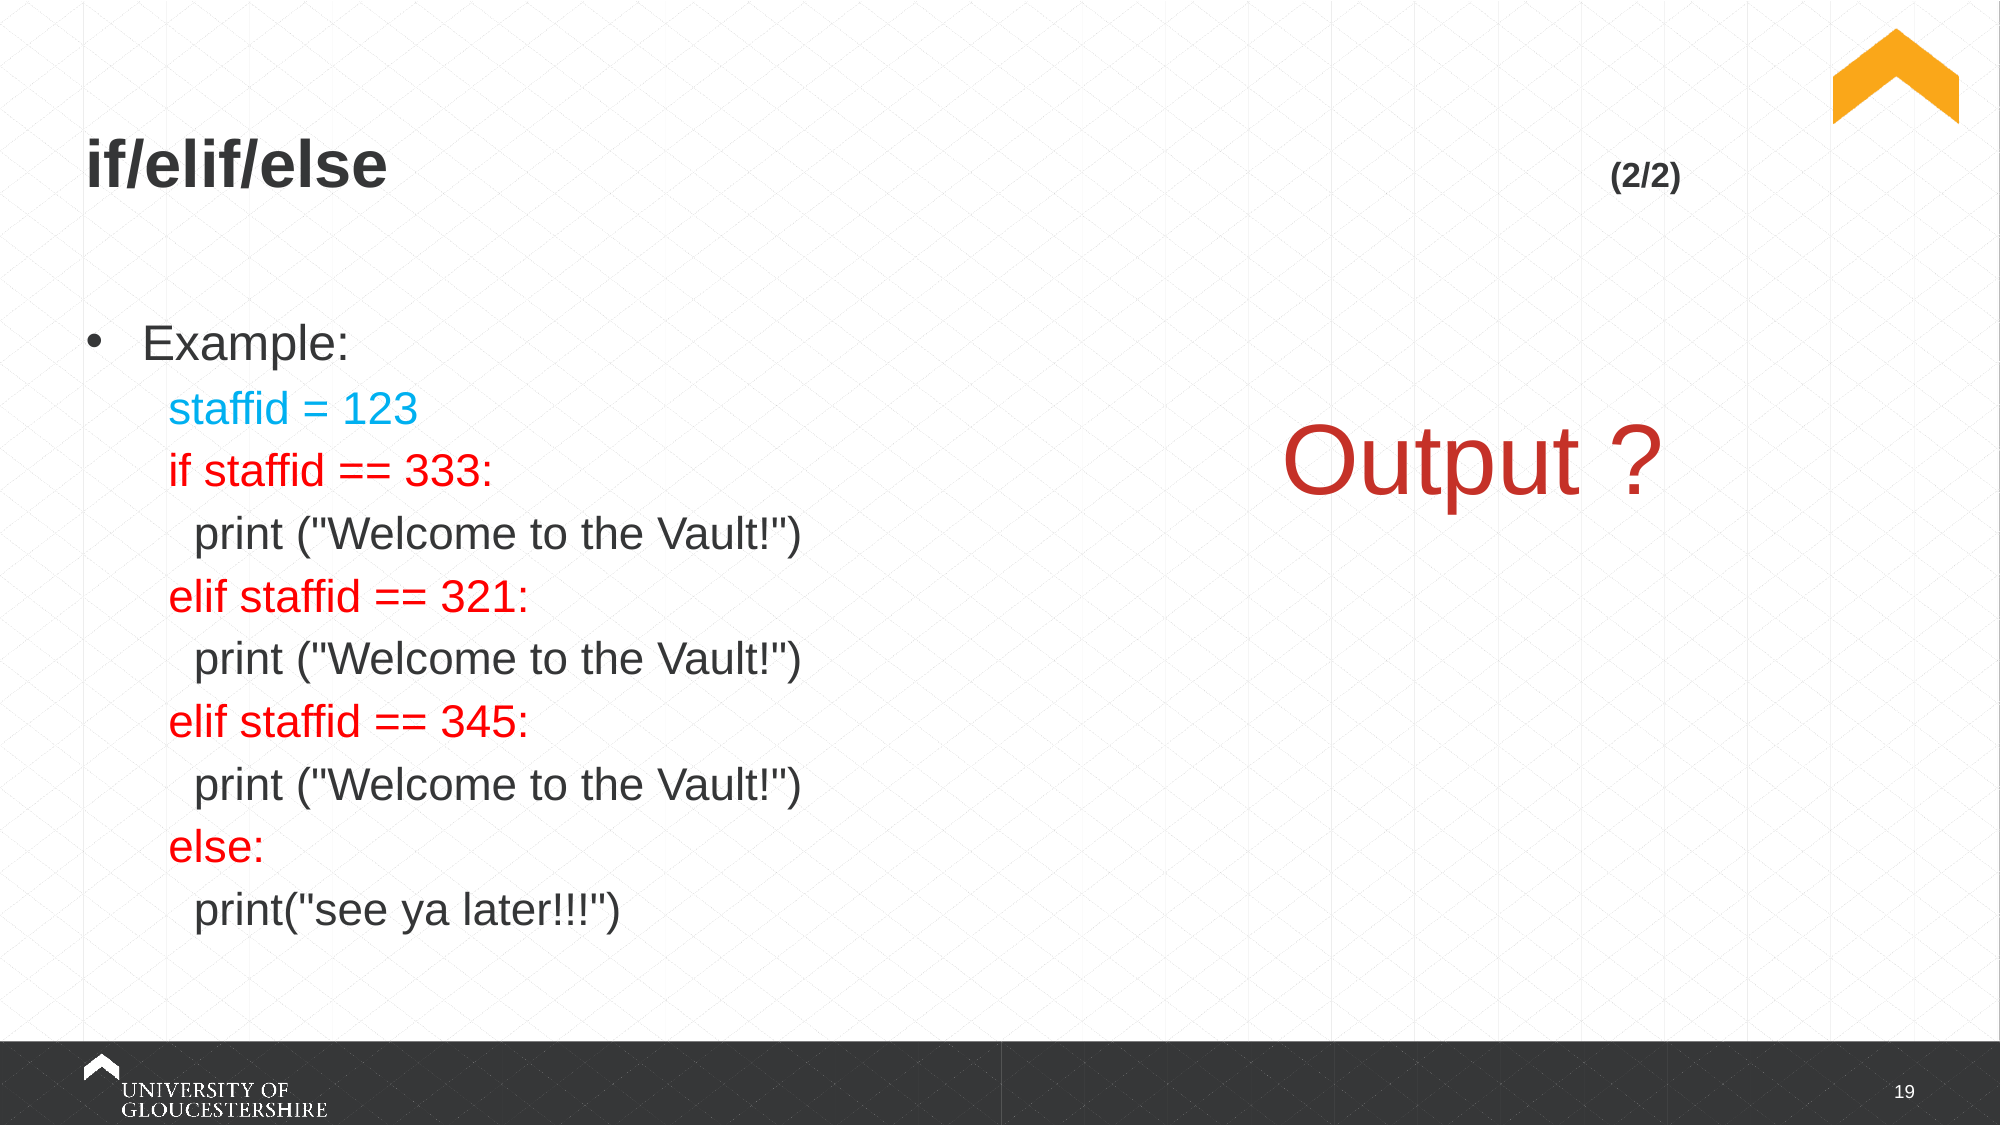

# if/elif/else                                                                  (2/2)
Example:
staffid = 123
if staffid == 333:
  print ("Welcome to the Vault!")
elif staffid == 321:
  print ("Welcome to the Vault!")
elif staffid == 345:
  print ("Welcome to the Vault!")
else:
  print("see ya later!!!")

Output ?